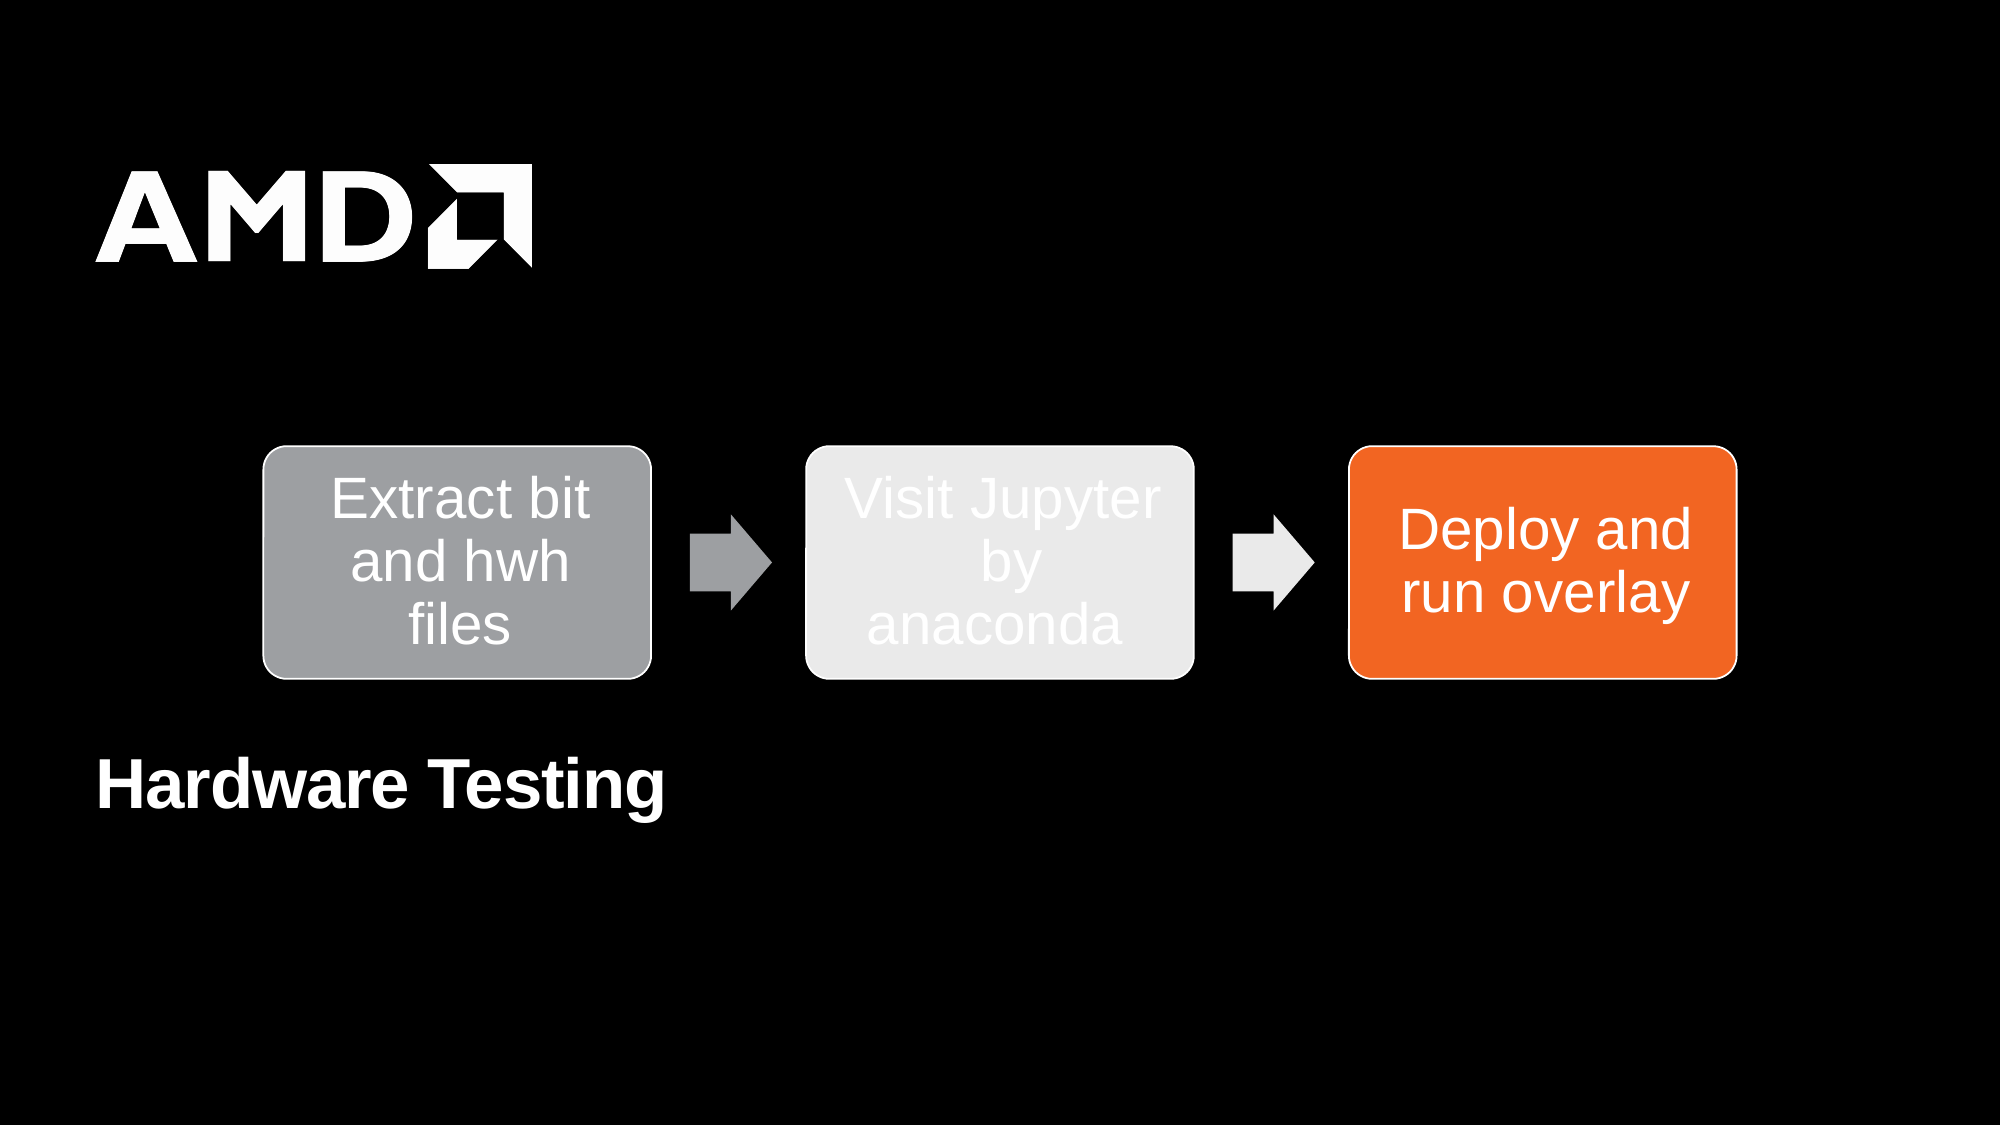

Extract bit and hwh files

Visit Jupyter  by anaconda

Deploy and run overlay
# Hardware Testing